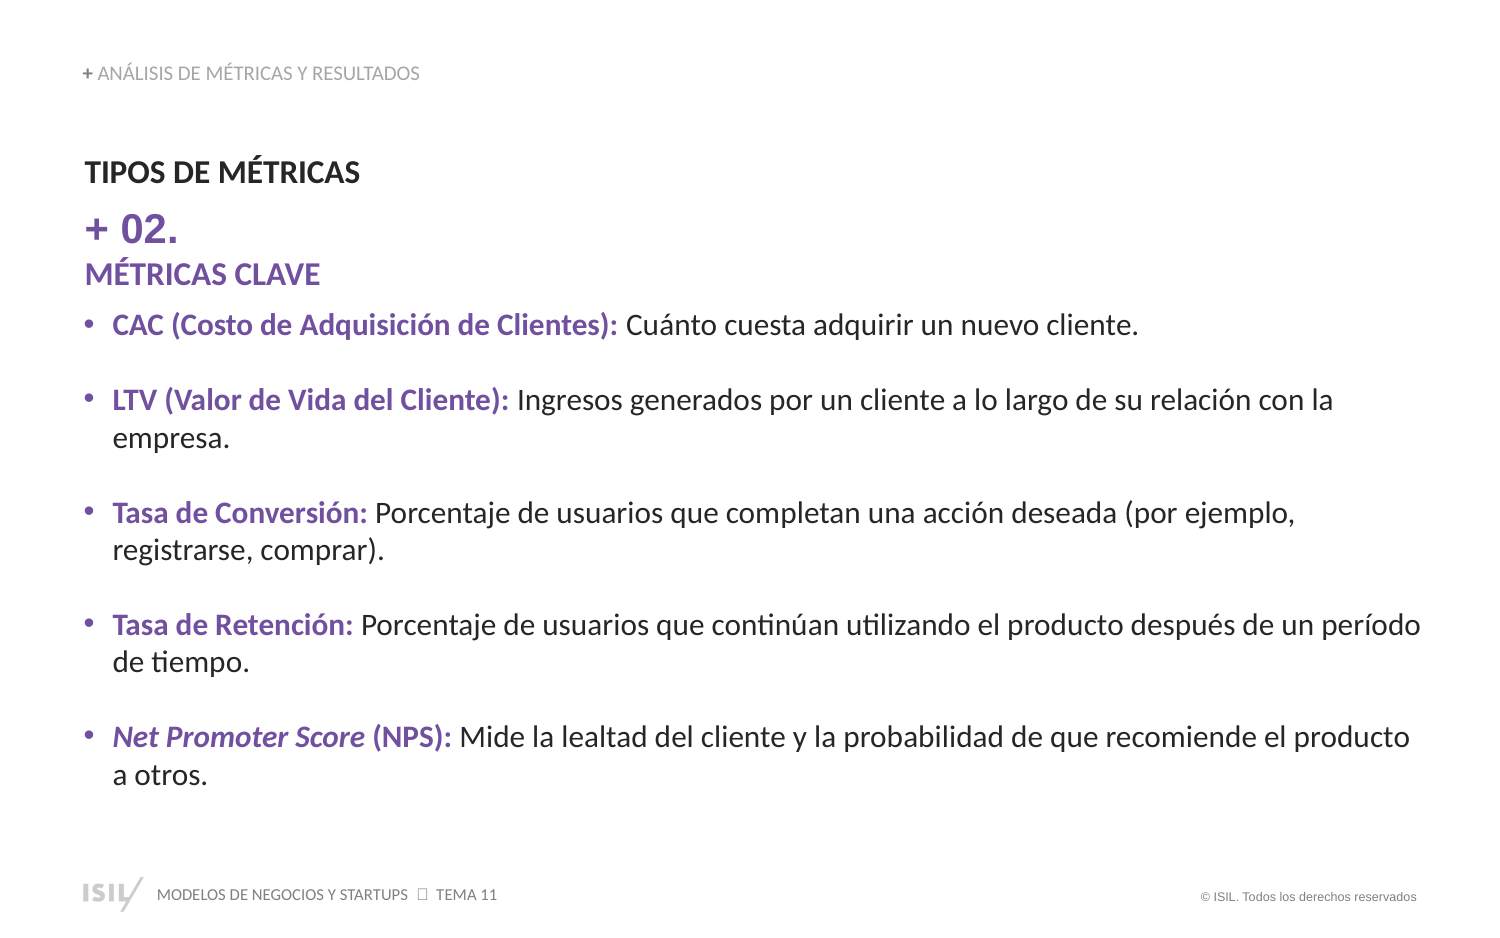

+ ANÁLISIS DE MÉTRICAS Y RESULTADOS
TIPOS DE MÉTRICAS
+ 02.
MÉTRICAS CLAVE
CAC (Costo de Adquisición de Clientes): Cuánto cuesta adquirir un nuevo cliente.

LTV (Valor de Vida del Cliente): Ingresos generados por un cliente a lo largo de su relación con la empresa.

Tasa de Conversión: Porcentaje de usuarios que completan una acción deseada (por ejemplo, registrarse, comprar).

Tasa de Retención: Porcentaje de usuarios que continúan utilizando el producto después de un período de tiempo.

Net Promoter Score (NPS): Mide la lealtad del cliente y la probabilidad de que recomiende el producto a otros.